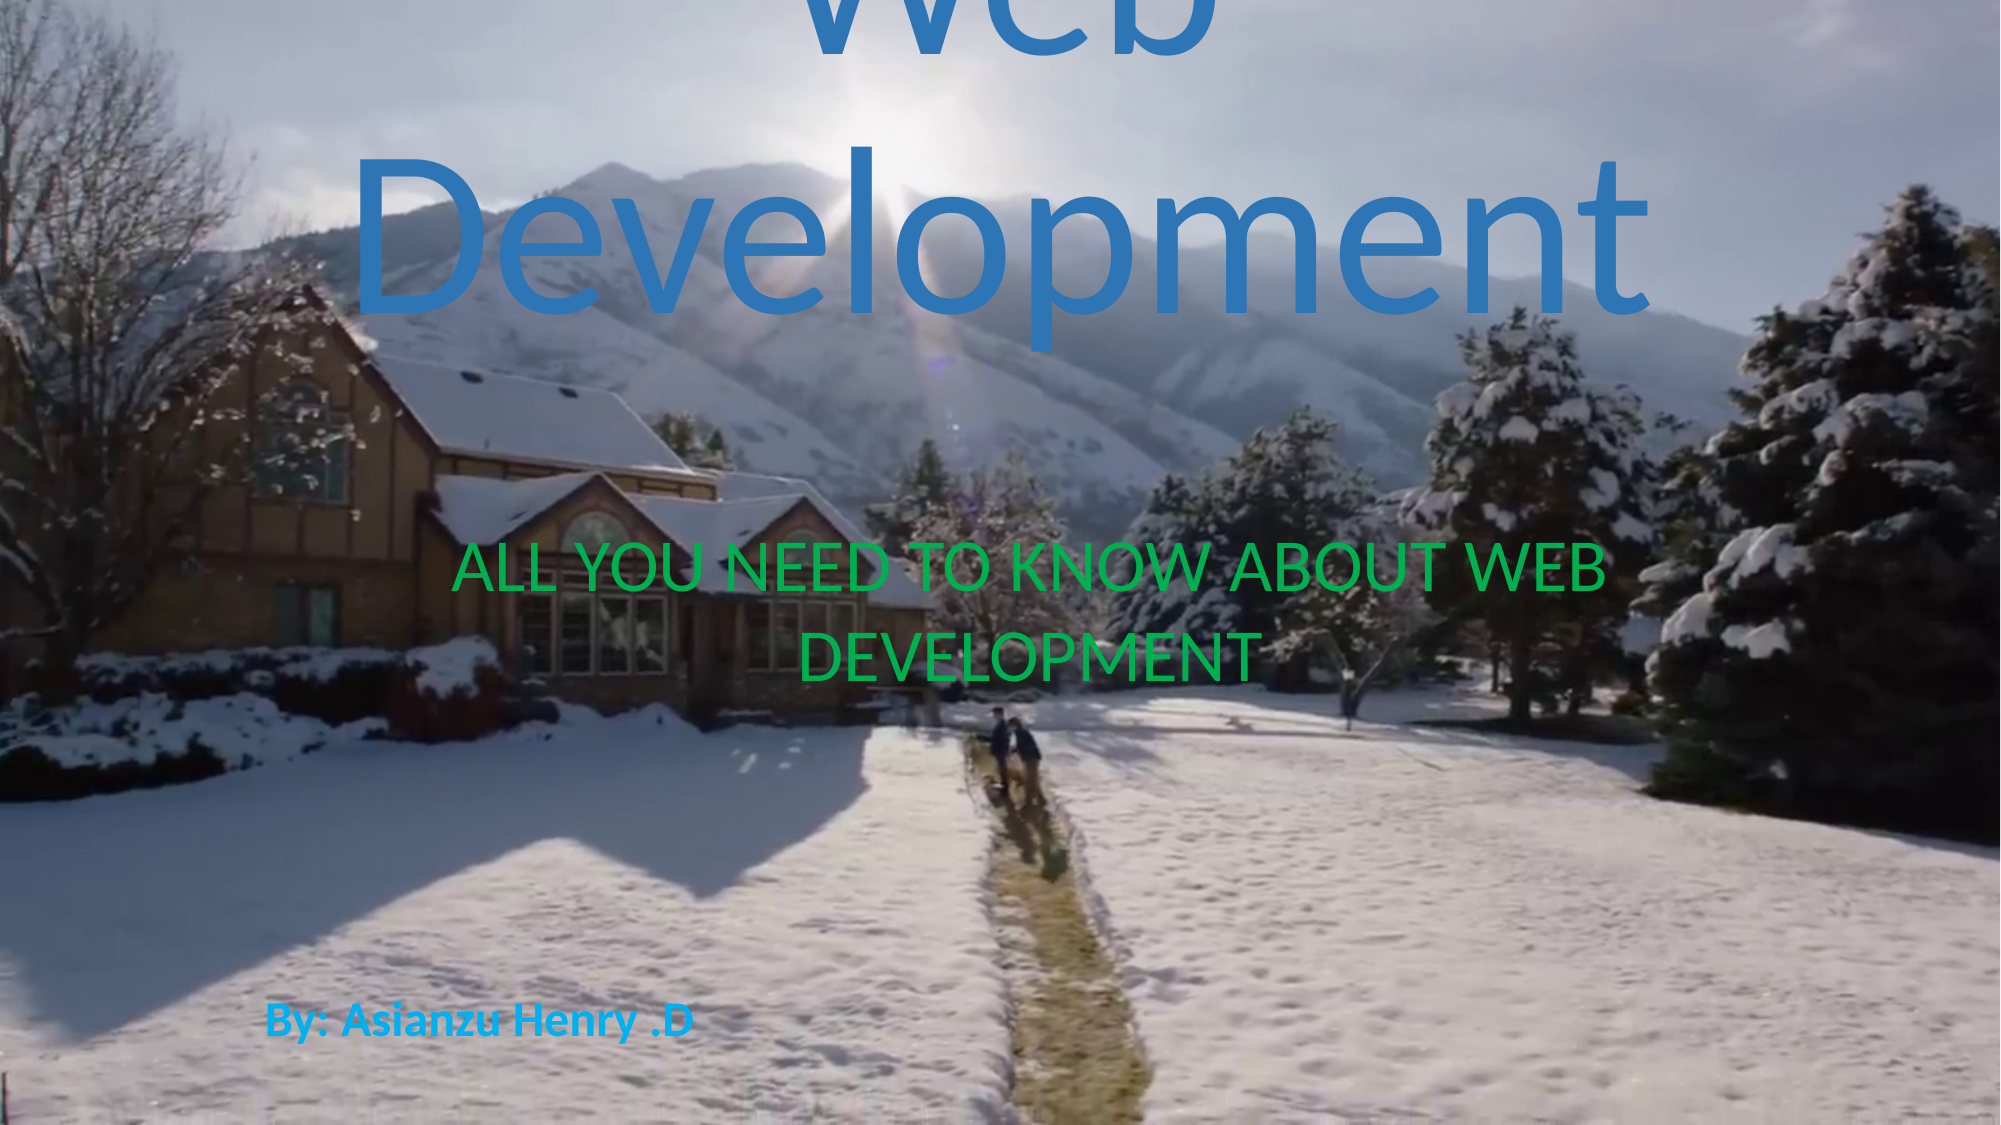

# Web Development
ALL YOU NEED TO KNOW ABOUT WEB DEVELOPMENT
By: Asianzu Henry .D